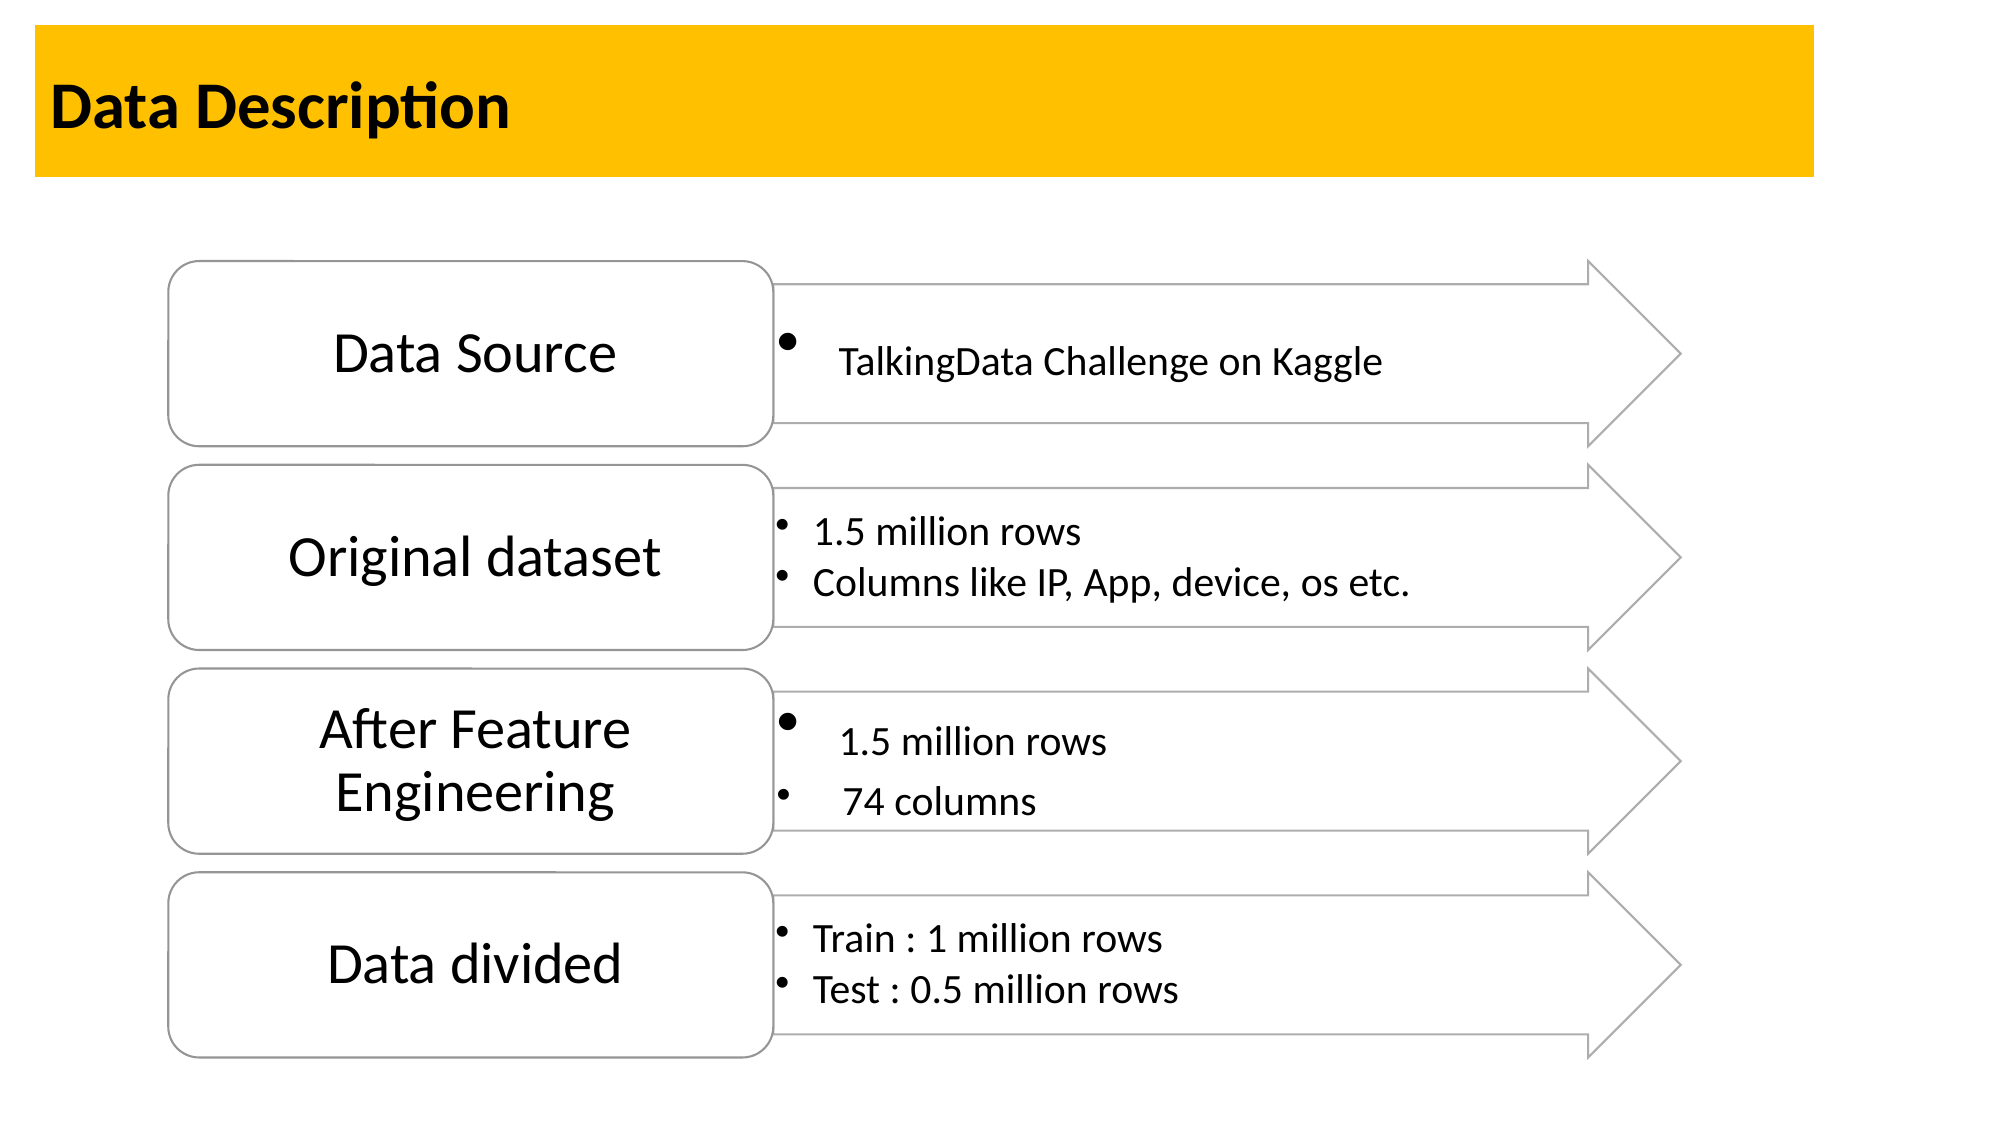

Data Description
 TalkingData Challenge on Kaggle
Data Source
1.5 million rows
Columns like IP, App, device, os etc.
Original dataset
 1.5 million rows
   74 columns
After Feature Engineering
Train : 1 million rows
Test : 0.5 million rows
Data divided